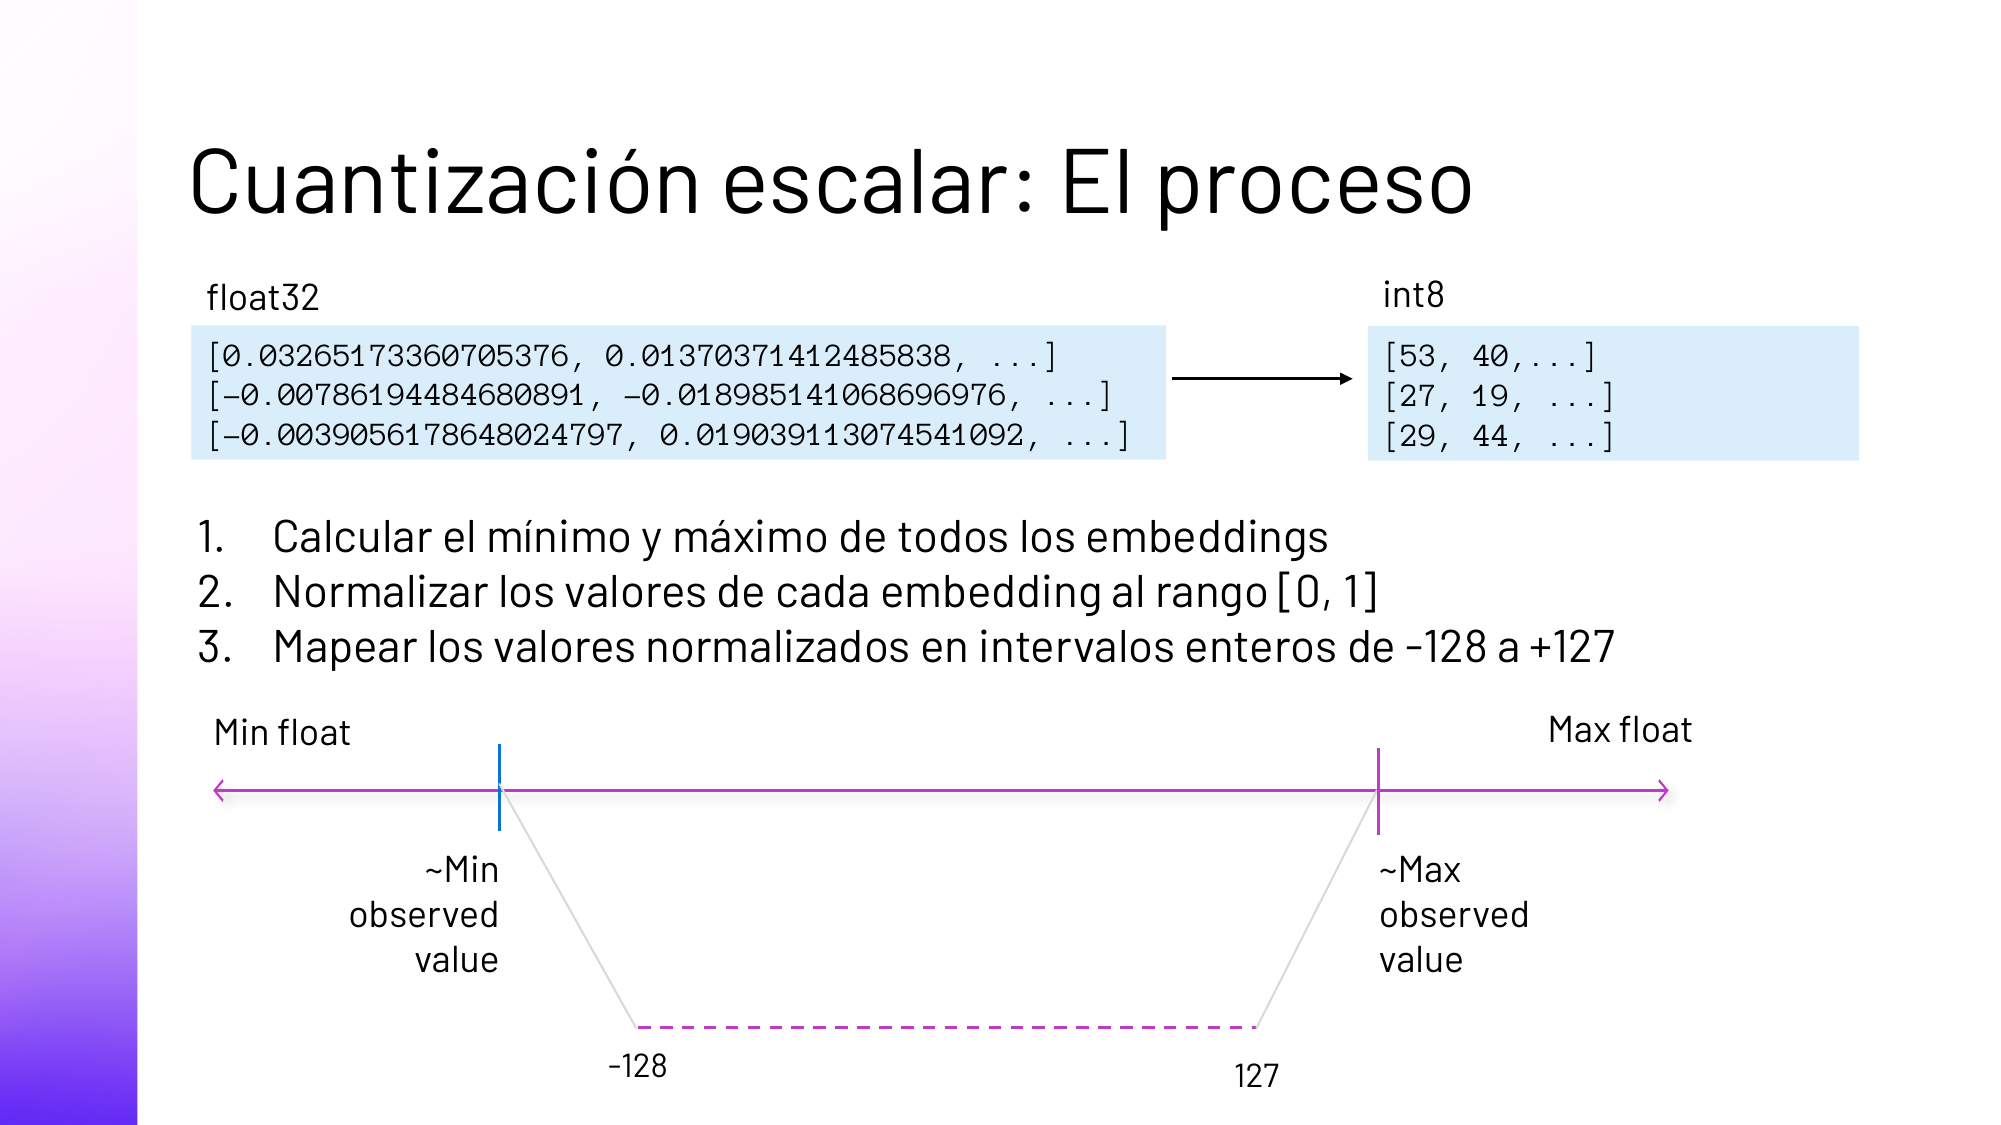

# Cuantización escalar: El proceso
int8
float32
[0.03265173360705376, 0.01370371412485838, ...]
[-0.00786194484680891, -0.018985141068696976, ...]
[-0.0039056178648024797, 0.019039113074541092, ...]
[53, 40,...]
[27, 19, ...]
[29, 44, ...]
Calcular el mínimo y máximo de todos los embeddings
Normalizar los valores de cada embedding al rango [0, 1]
Mapear los valores normalizados en intervalos enteros de -128 a +127
Max float
Min float
~Min observed value
~Max observed value
-128
127